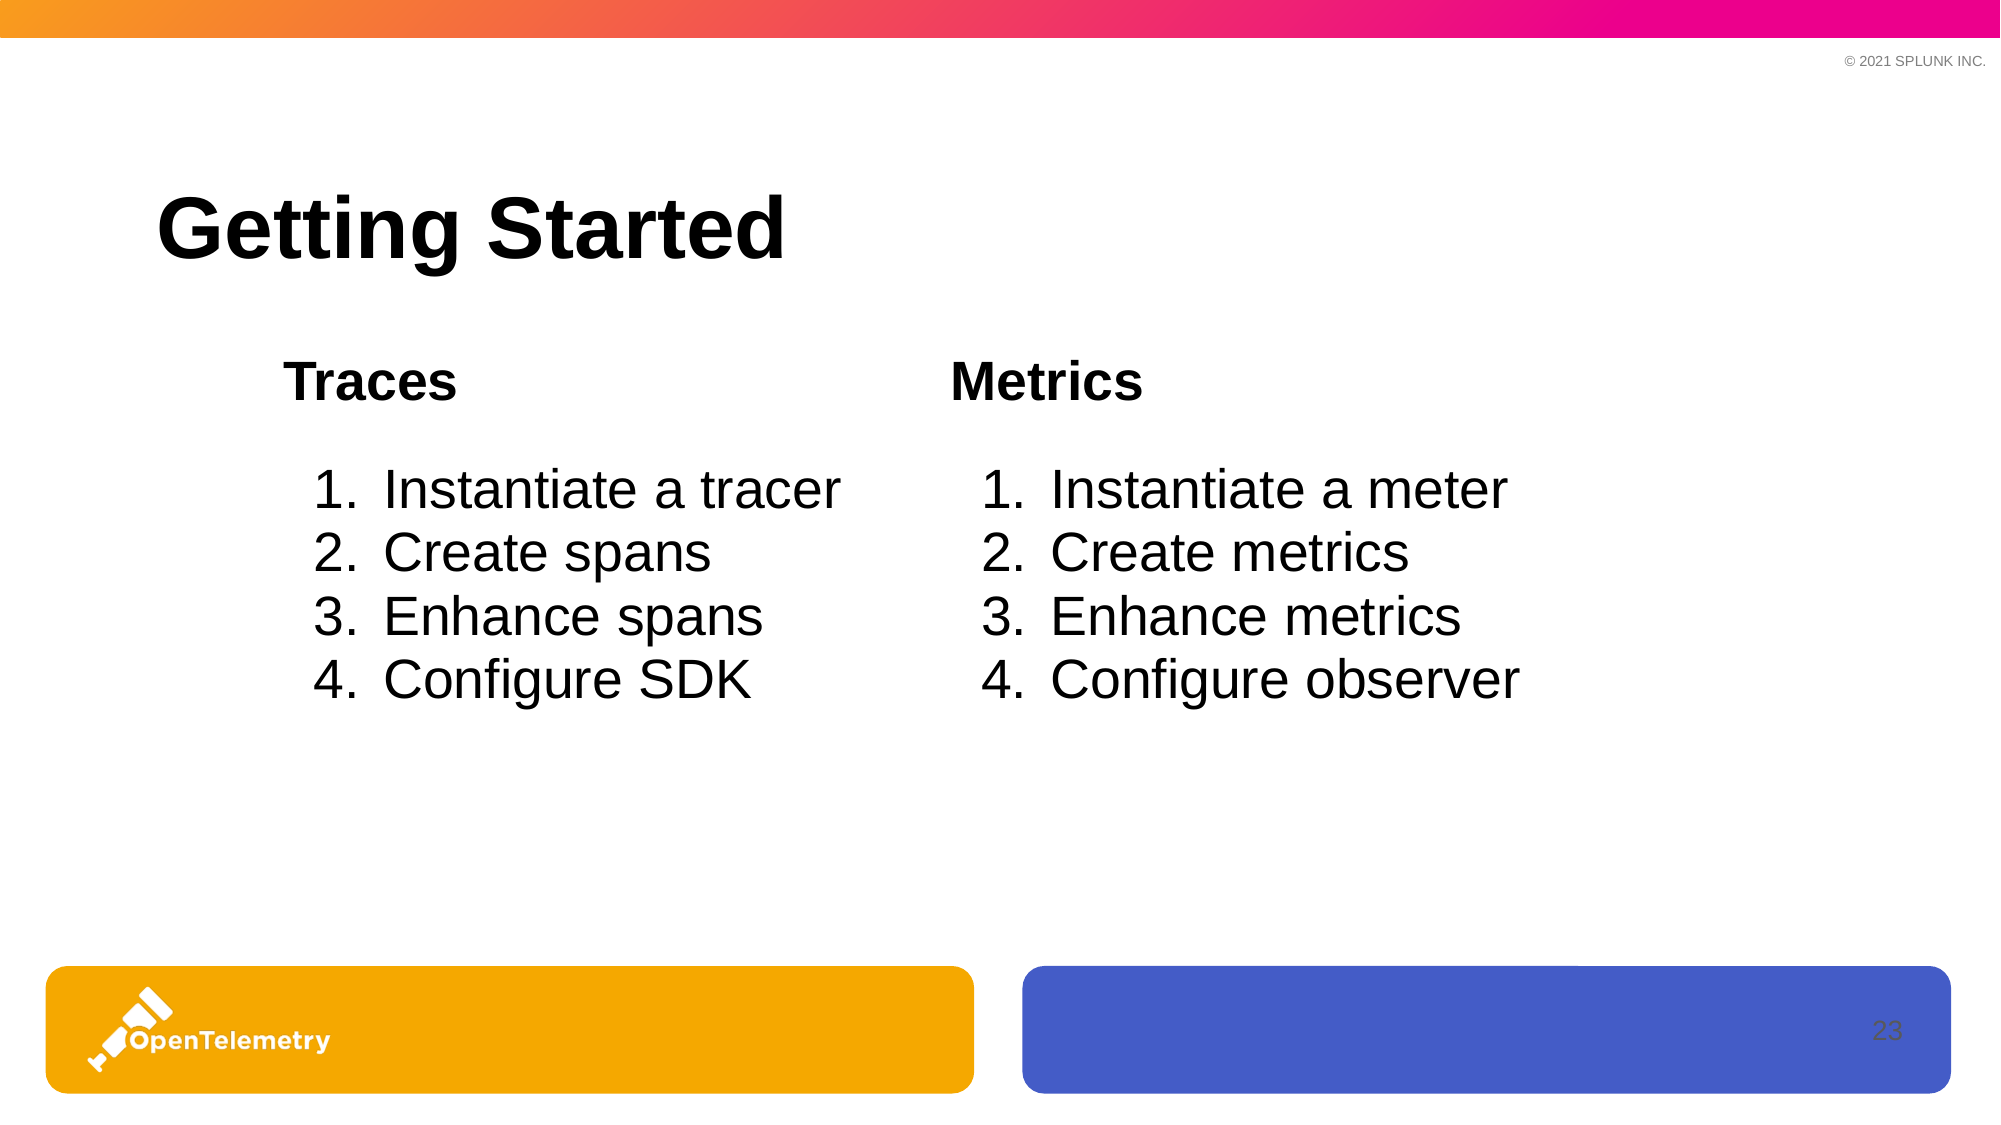

# Getting Started
Traces
Instantiate a tracer
Create spans
Enhance spans
Configure SDK
Metrics
Instantiate a meter
Create metrics
Enhance metrics
Configure observer